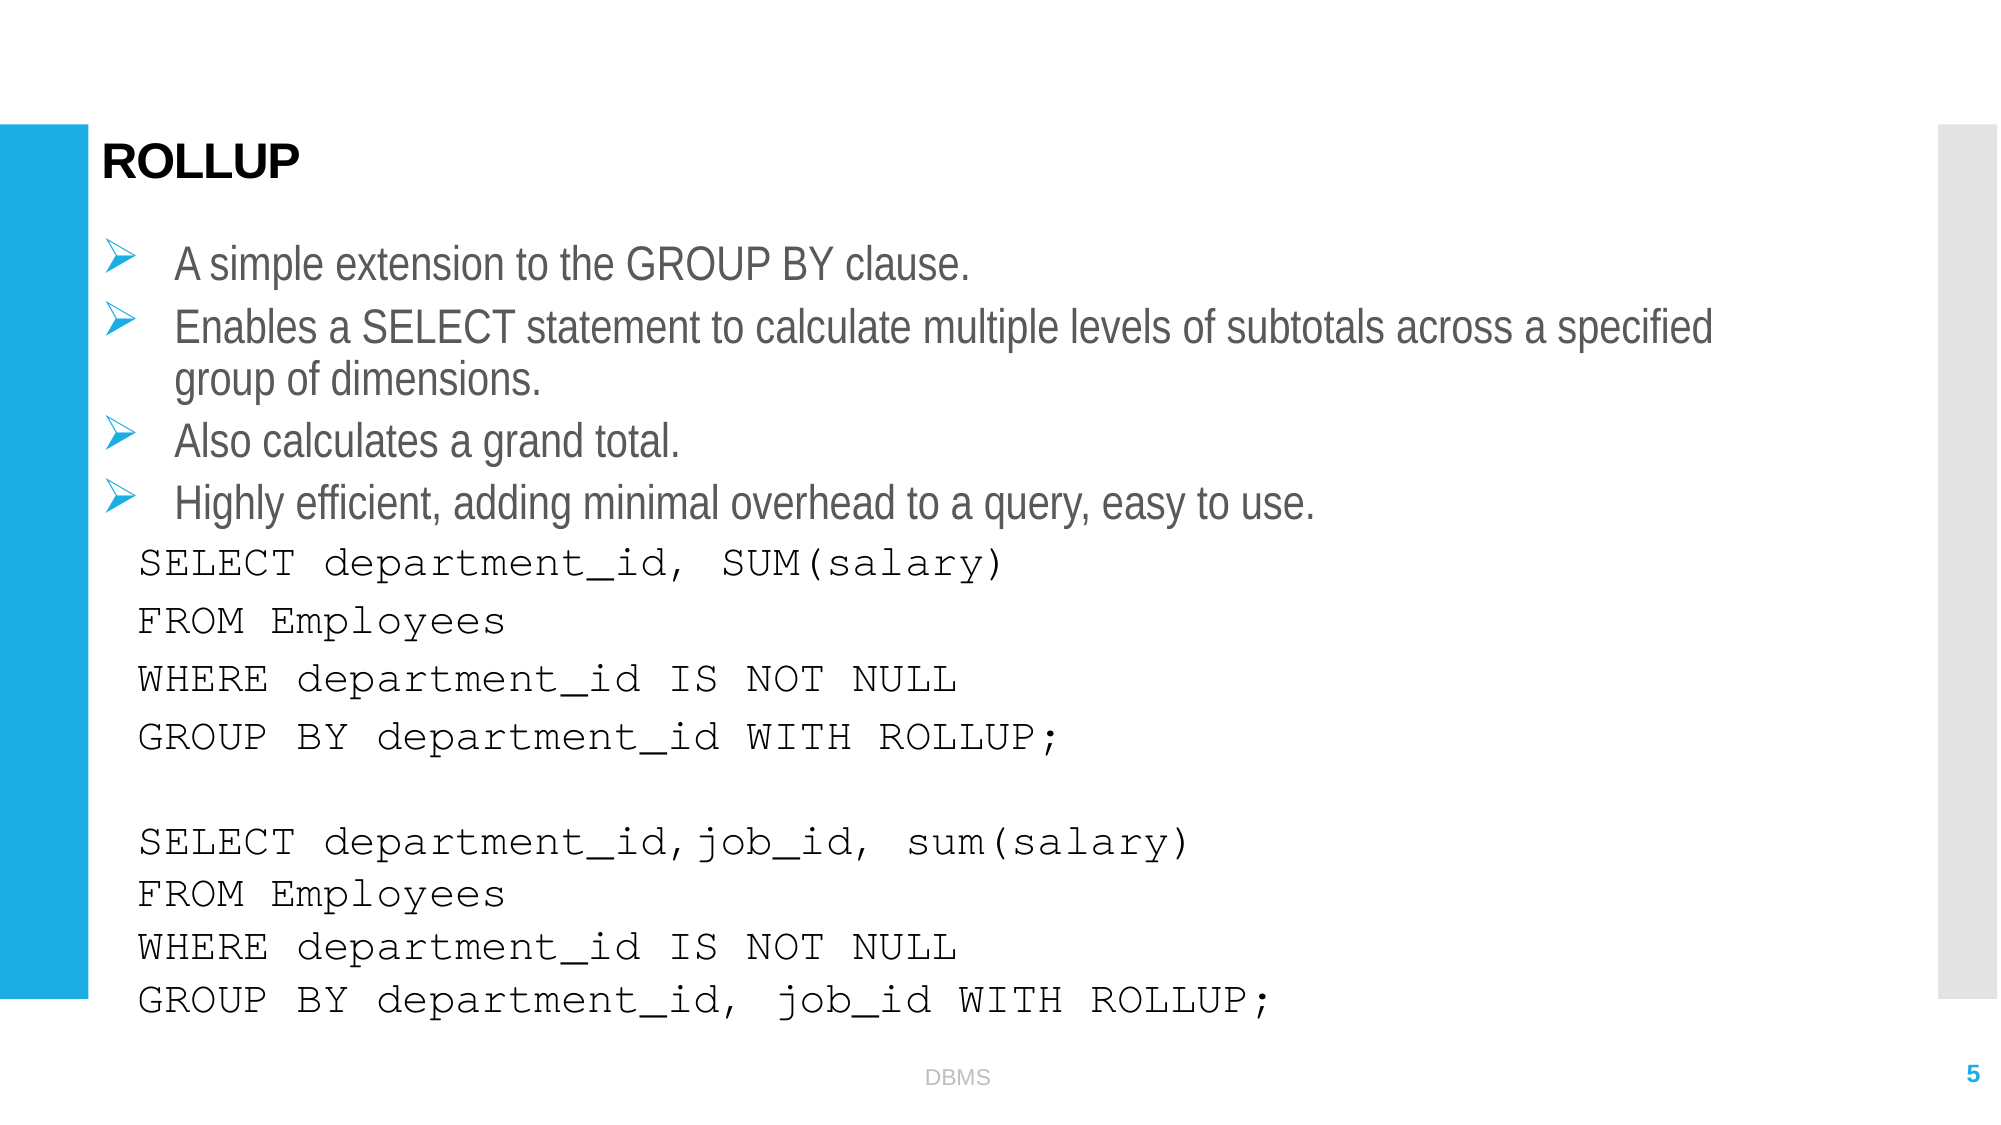

# ROLLUP
A simple extension to the GROUP BY clause.
Enables a SELECT statement to calculate multiple levels of subtotals across a specified group of dimensions.
Also calculates a grand total.
Highly efficient, adding minimal overhead to a query, easy to use.
SELECT department_id, SUM(salary)
FROM Employees
WHERE department_id IS NOT NULL
GROUP BY department_id WITH ROLLUP;

SELECT department_id,job_id, sum(salary)
FROM Employees
WHERE department_id IS NOT NULL
GROUP BY department_id, job_id WITH ROLLUP;

5
DBMS